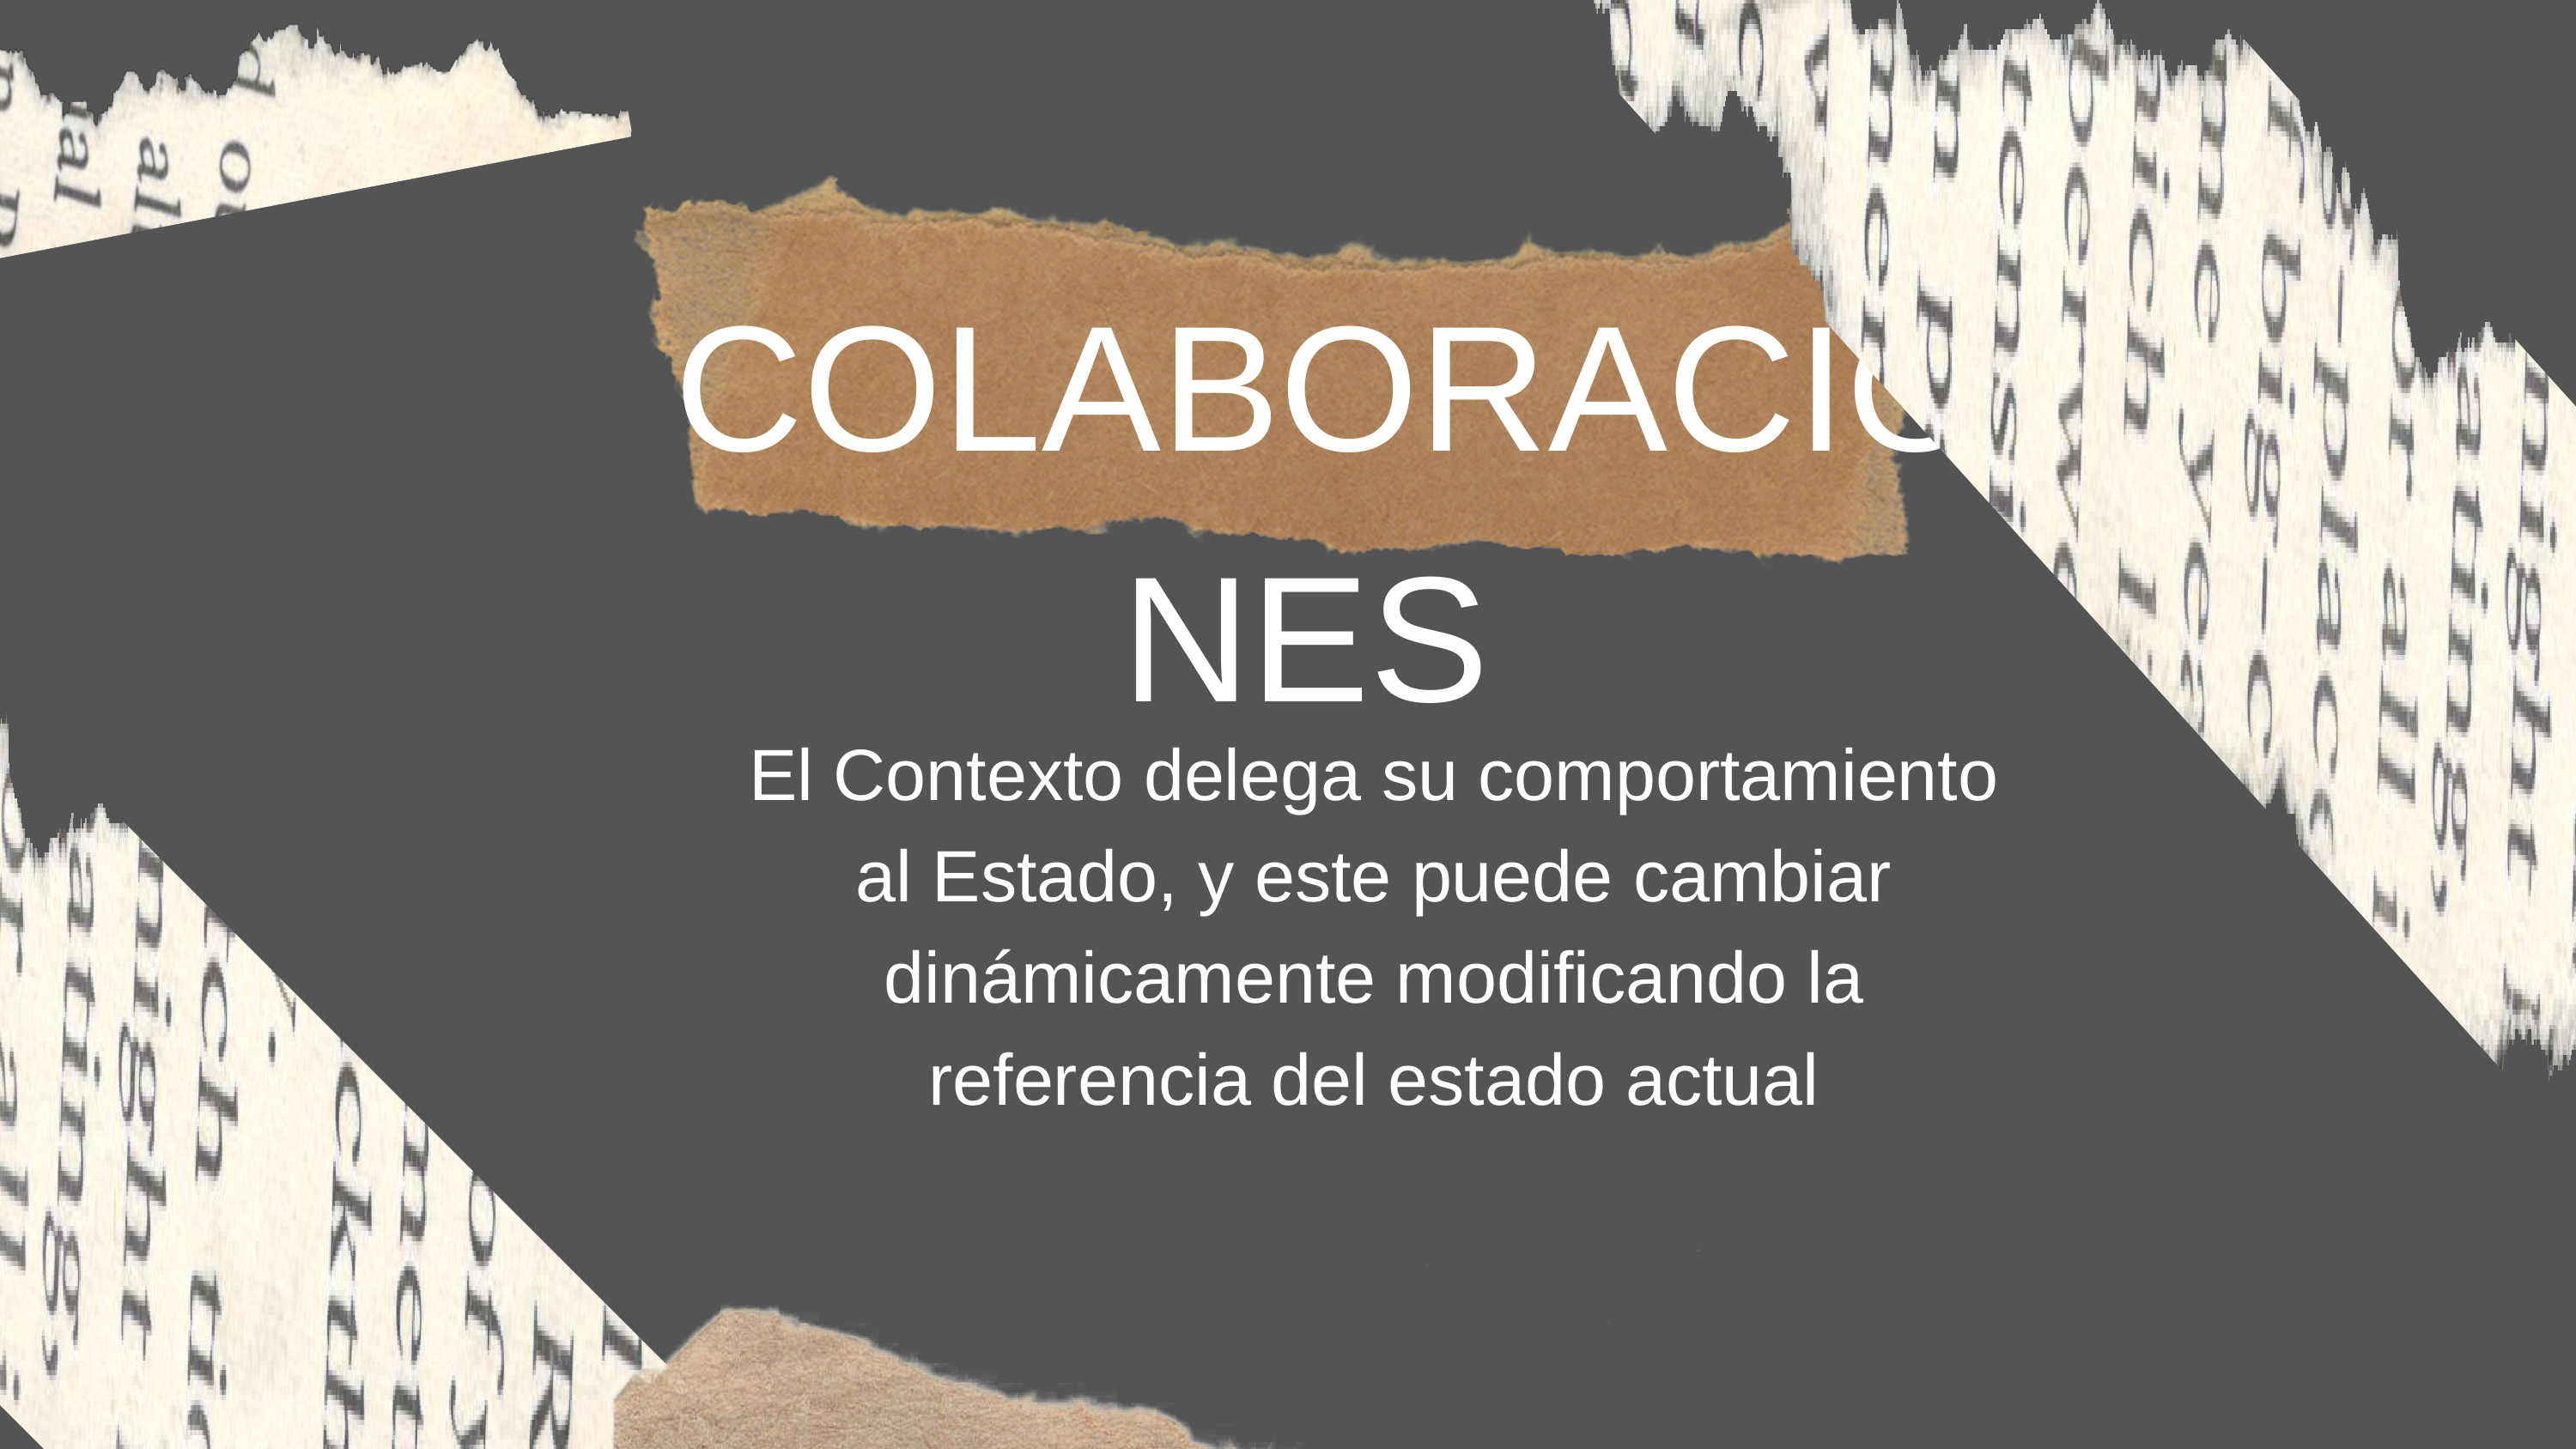

COLABORACIONES

El Contexto delega su comportamiento al Estado, y este puede cambiar dinámicamente modificando la referencia del estado actual